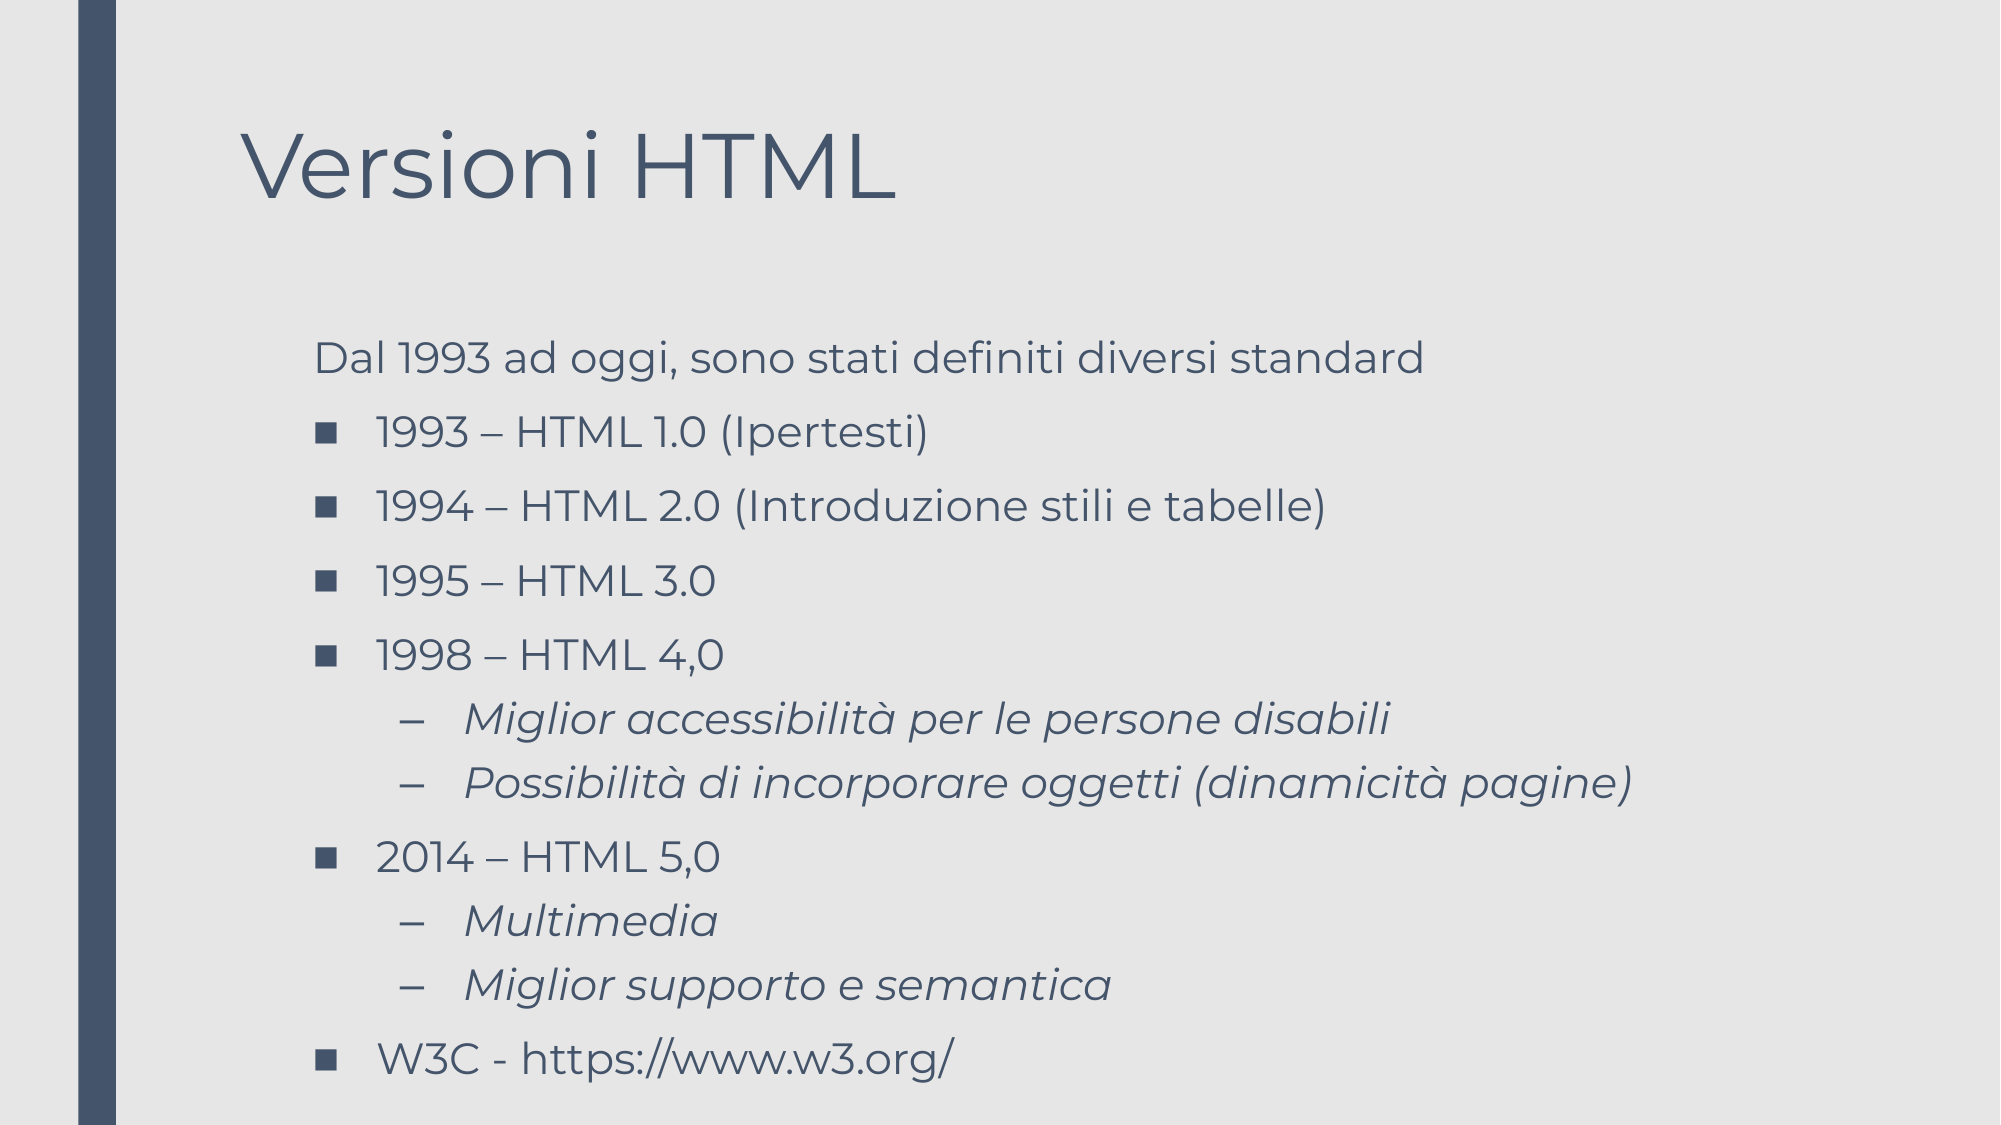

# Versioni HTML
Dal 1993 ad oggi, sono stati definiti diversi standard
1993 – HTML 1.0 (Ipertesti)
1994 – HTML 2.0 (Introduzione stili e tabelle)
1995 – HTML 3.0
1998 – HTML 4,0
Miglior accessibilità per le persone disabili
Possibilità di incorporare oggetti (dinamicità pagine)
2014 – HTML 5,0
Multimedia
Miglior supporto e semantica
W3C - https://www.w3.org/